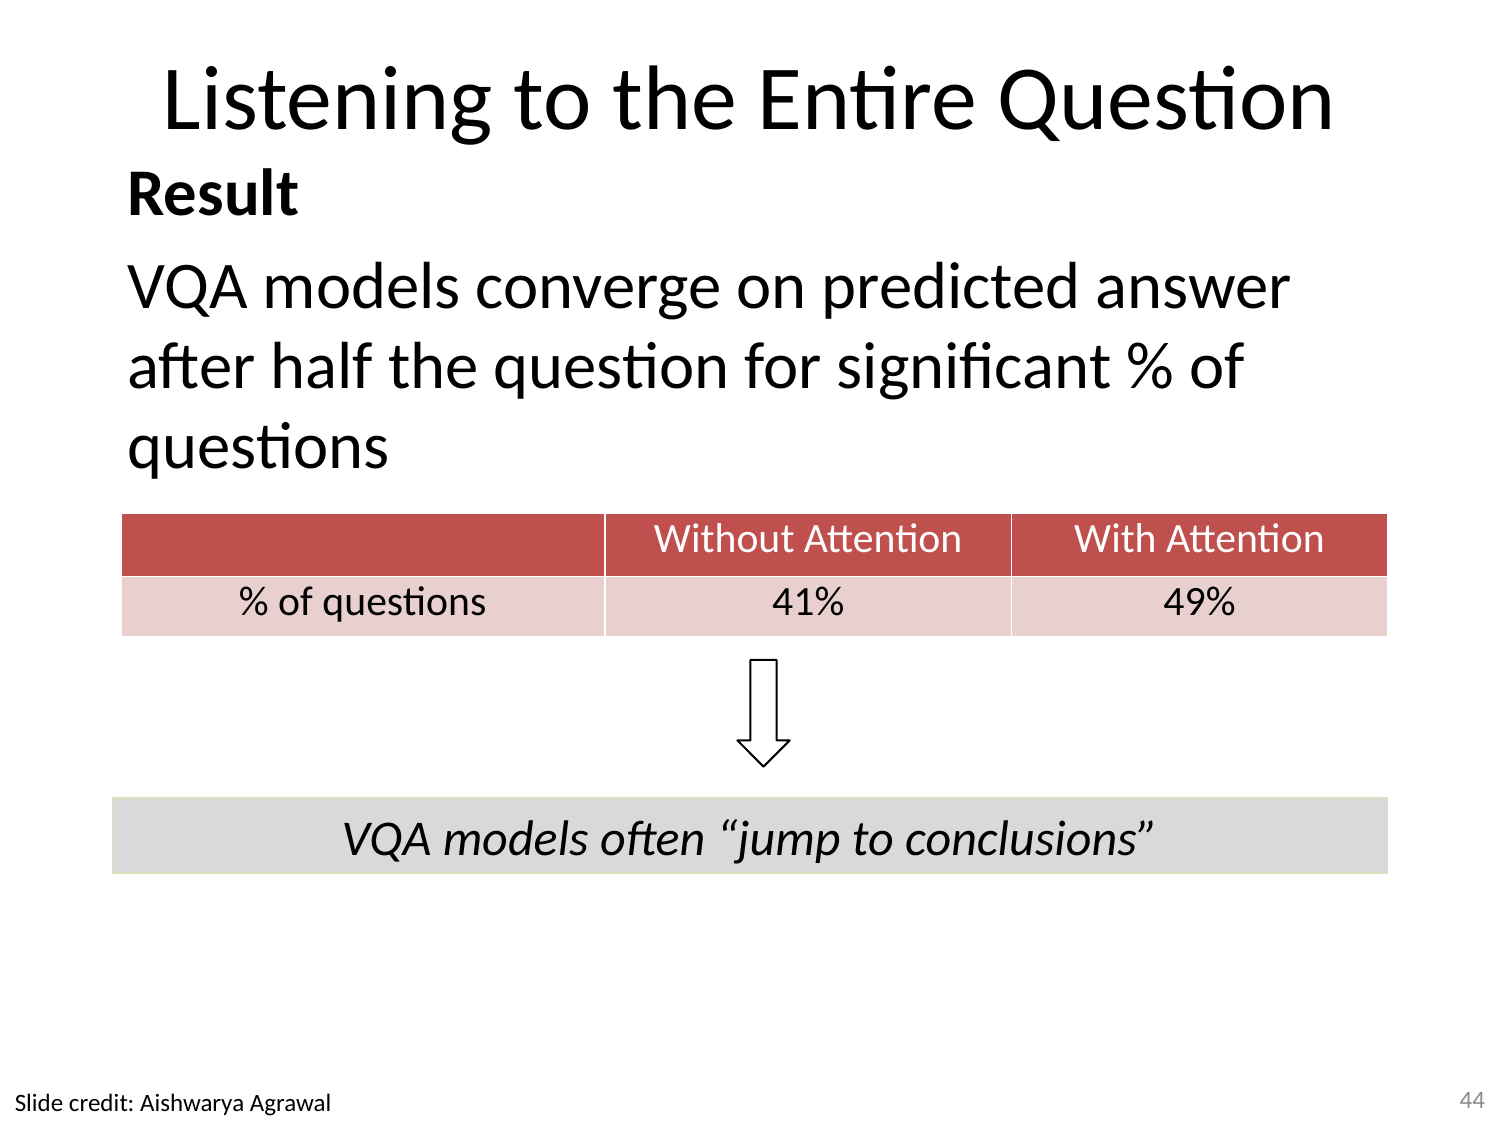

# Listening to the Entire Question
Result
VQA models converge on predicted answer after half the question for significant % of questions

|  | Without Attention | With Attention |
| --- | --- | --- |
| % of questions | 41% | 49% |

VQA models often “jump to conclusions”

44
Slide credit: Aishwarya Agrawal